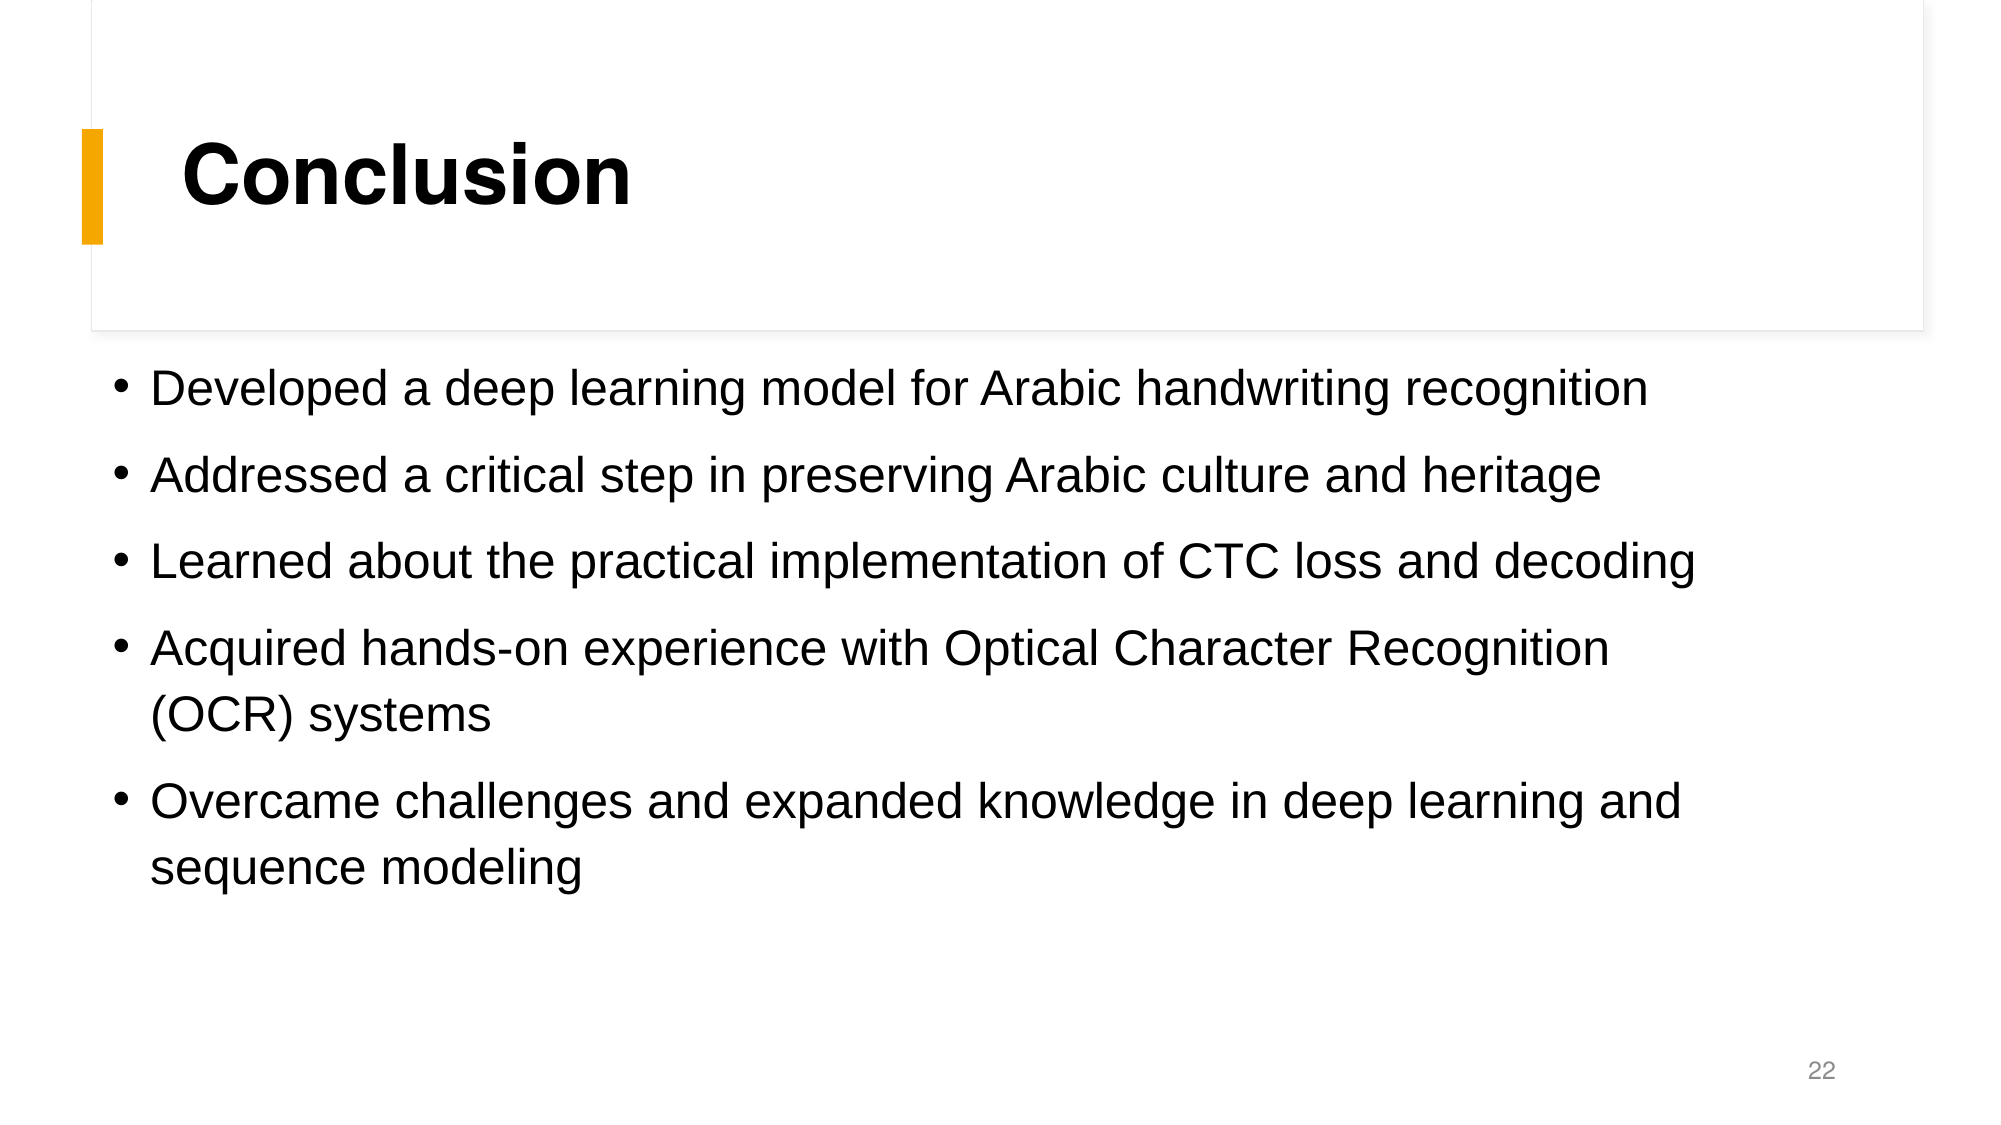

# Conclusion
Developed a deep learning model for Arabic handwriting recognition
Addressed a critical step in preserving Arabic culture and heritage
Learned about the practical implementation of CTC loss and decoding
Acquired hands-on experience with Optical Character Recognition (OCR) systems
Overcame challenges and expanded knowledge in deep learning and sequence modeling
22